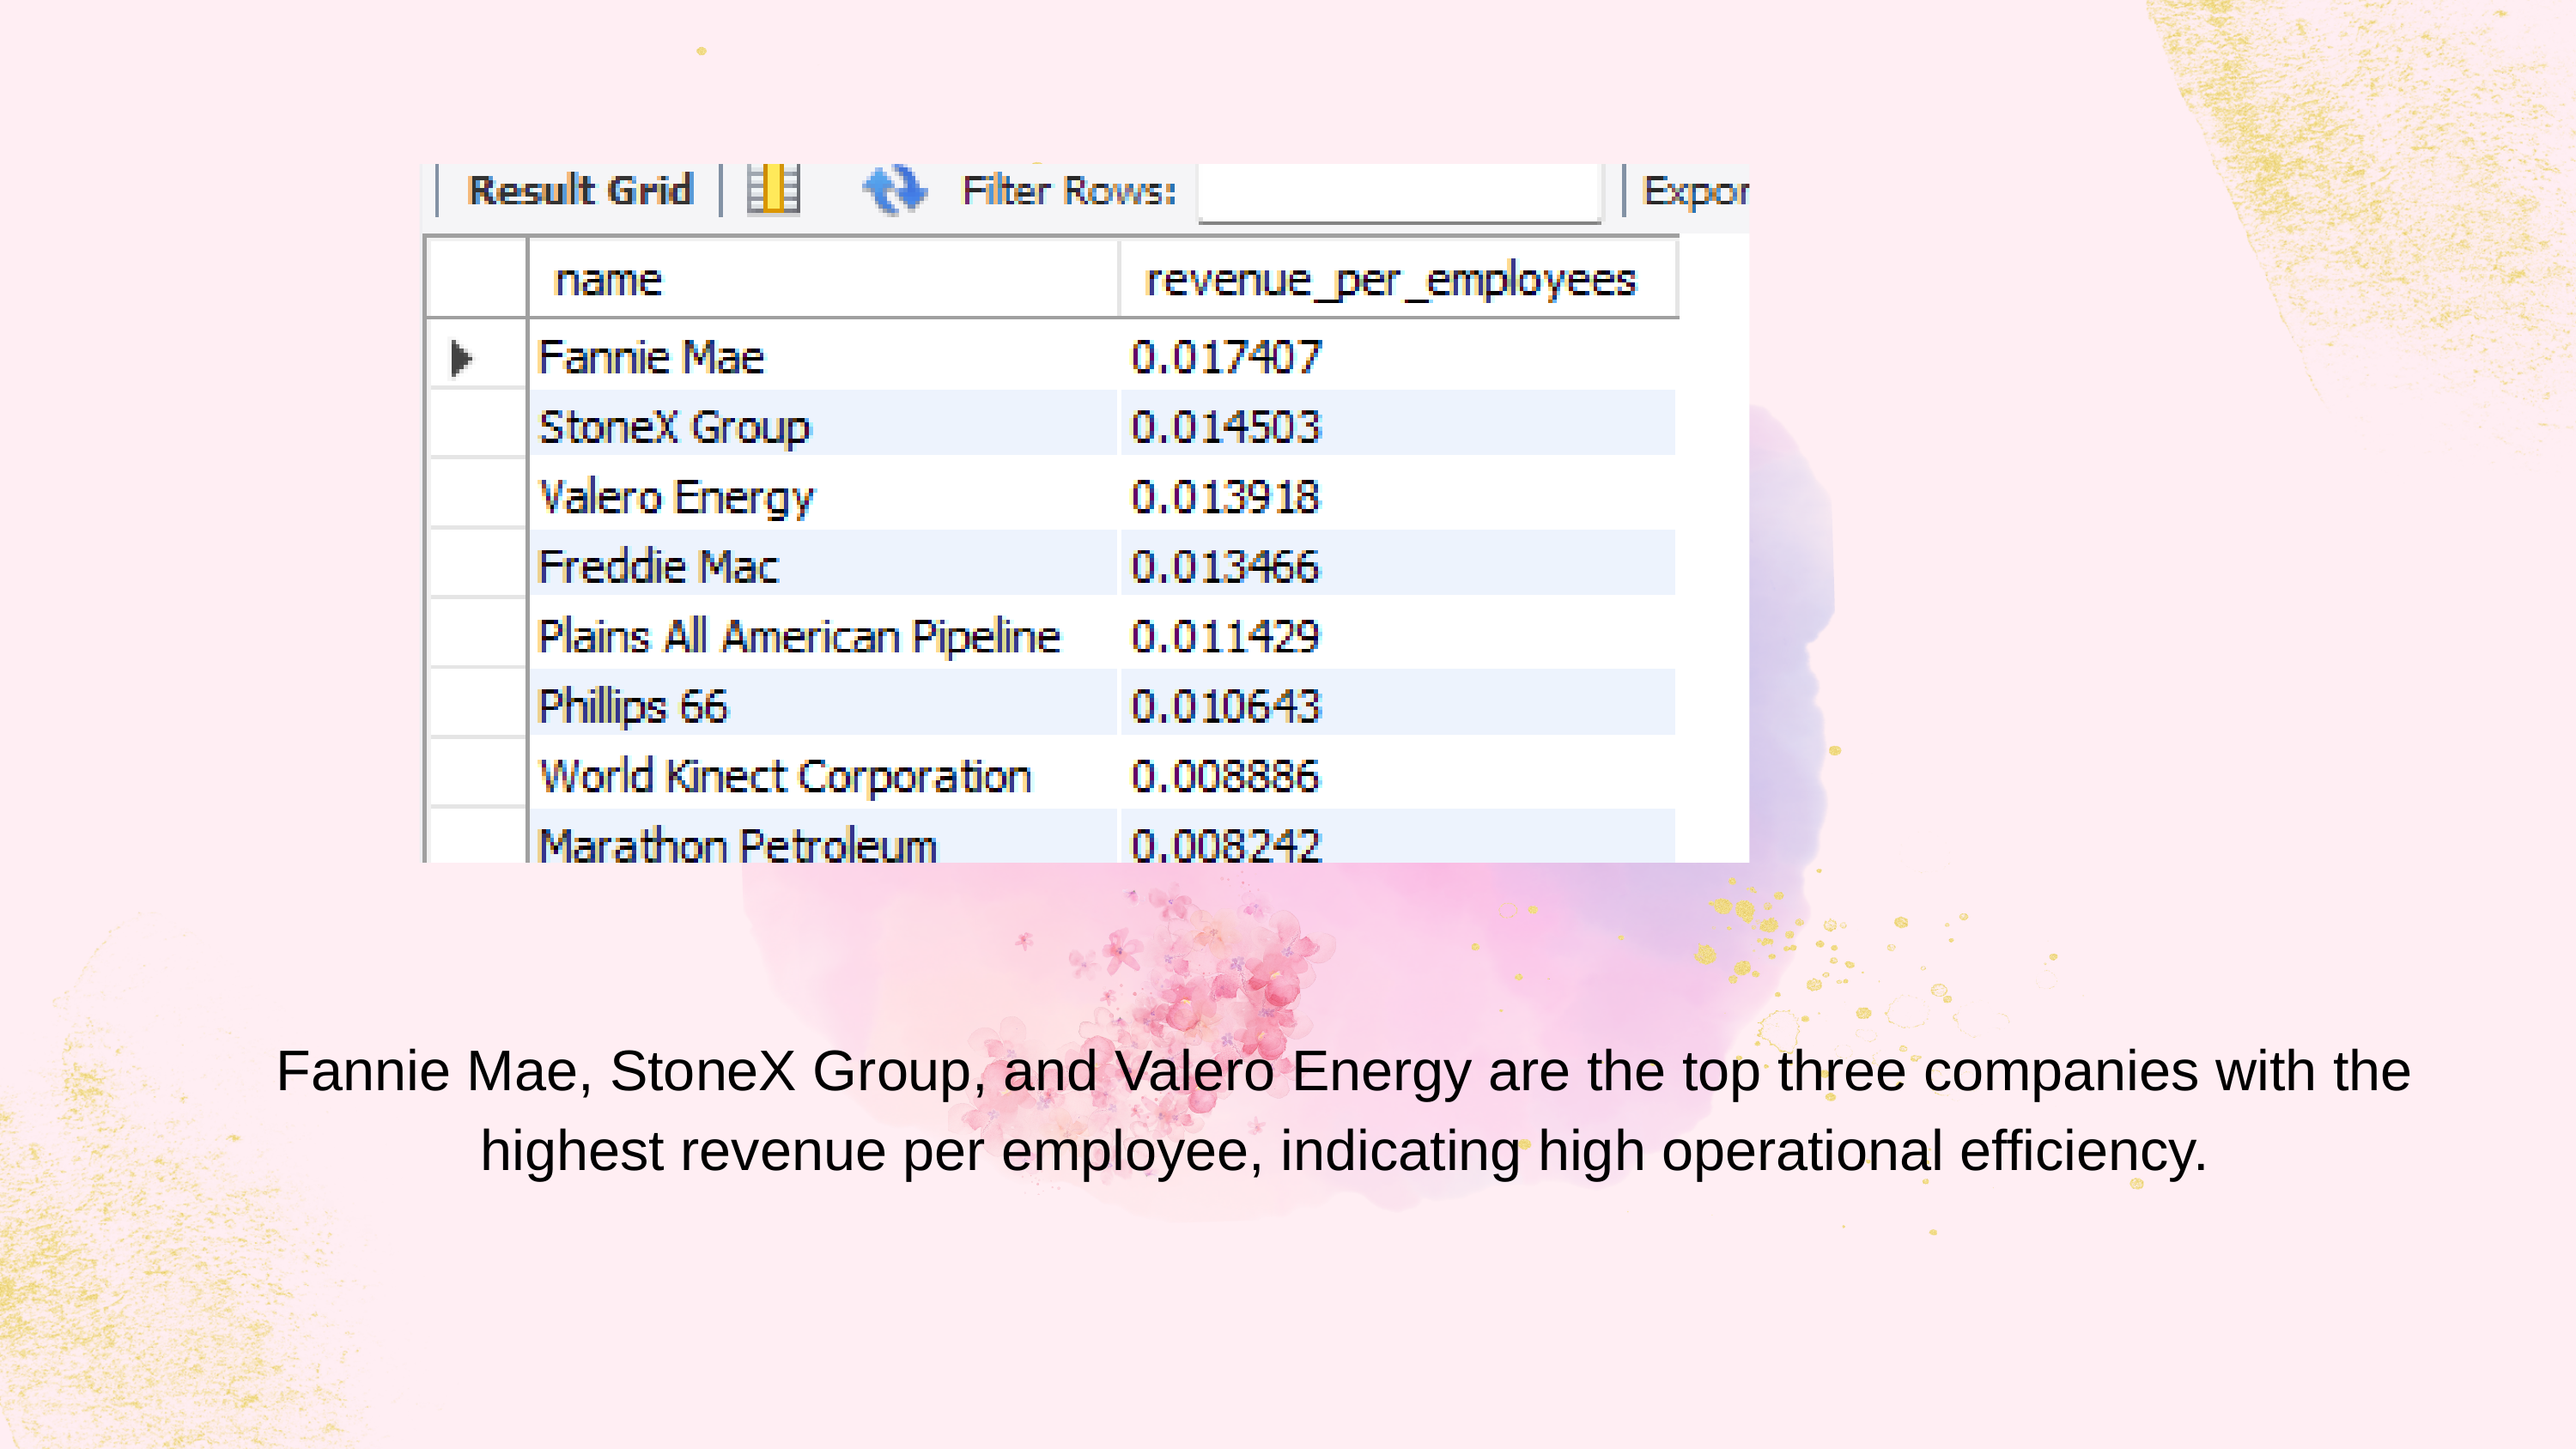

Fannie Mae, StoneX Group, and Valero Energy are the top three companies with the highest revenue per employee, indicating high operational efficiency.